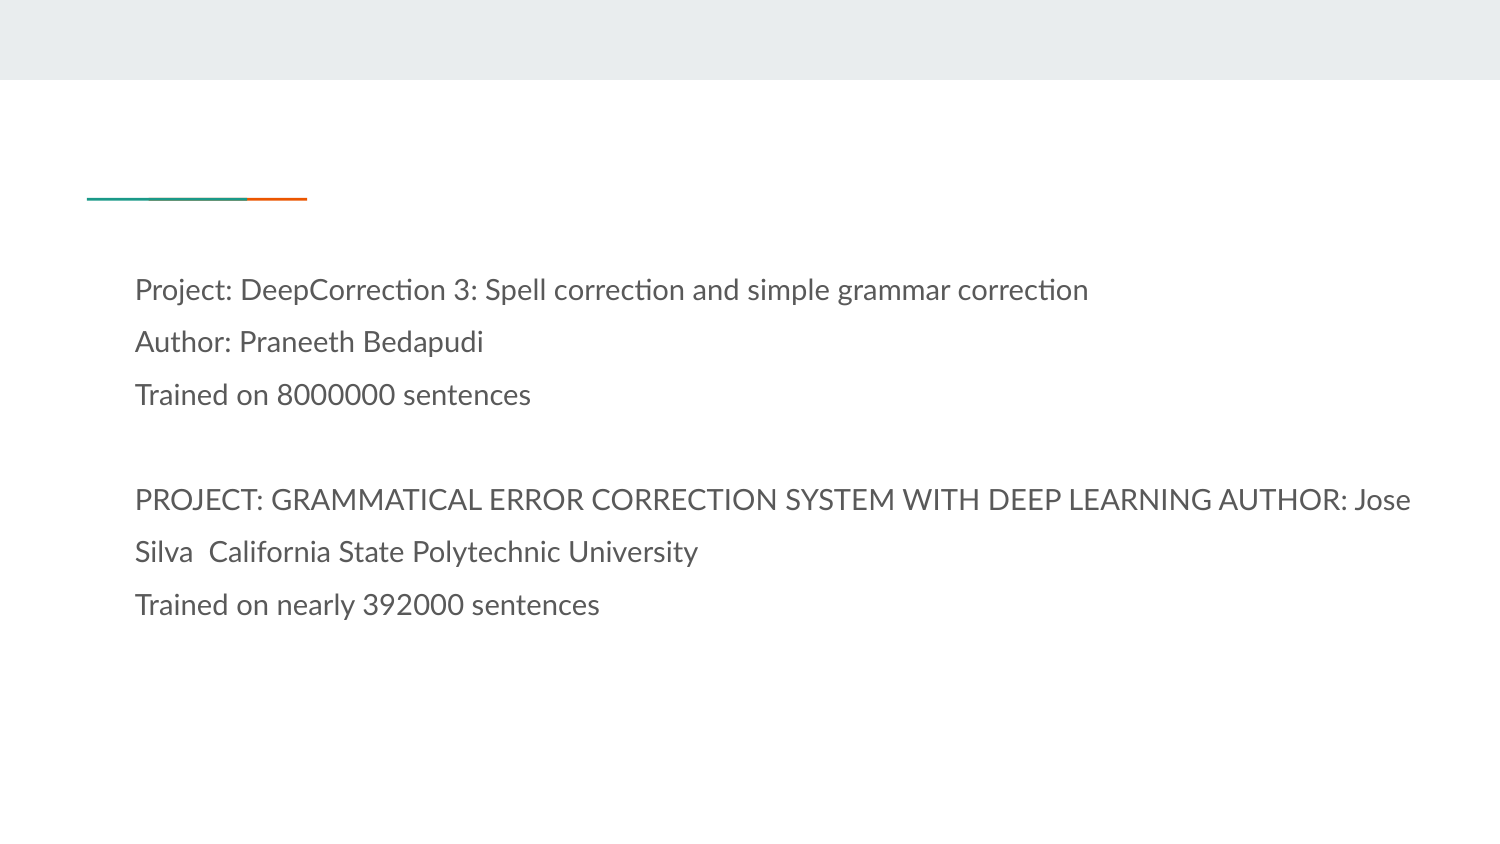

Project: DeepCorrection 3: Spell correction and simple grammar correction
Author: Praneeth Bedapudi
Trained on 8000000 sentences

PROJECT: GRAMMATICAL ERROR CORRECTION SYSTEM WITH DEEP LEARNING AUTHOR: Jose Silva  California State Polytechnic University
Trained on nearly 392000 sentences